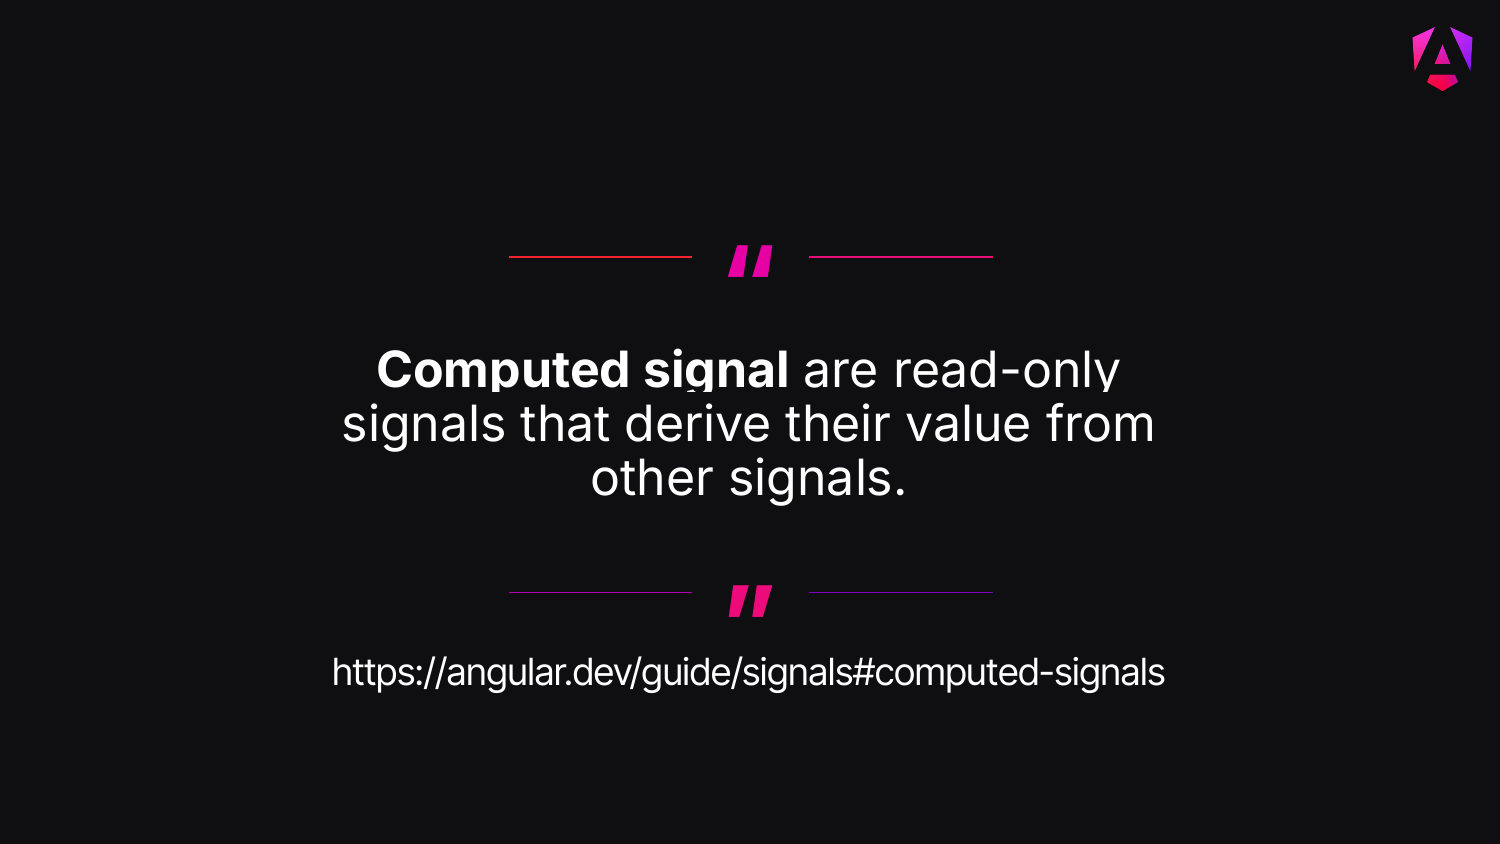

Computed signal are read-only signals that derive their value from other signals.
https://angular.dev/guide/signals#computed-signals